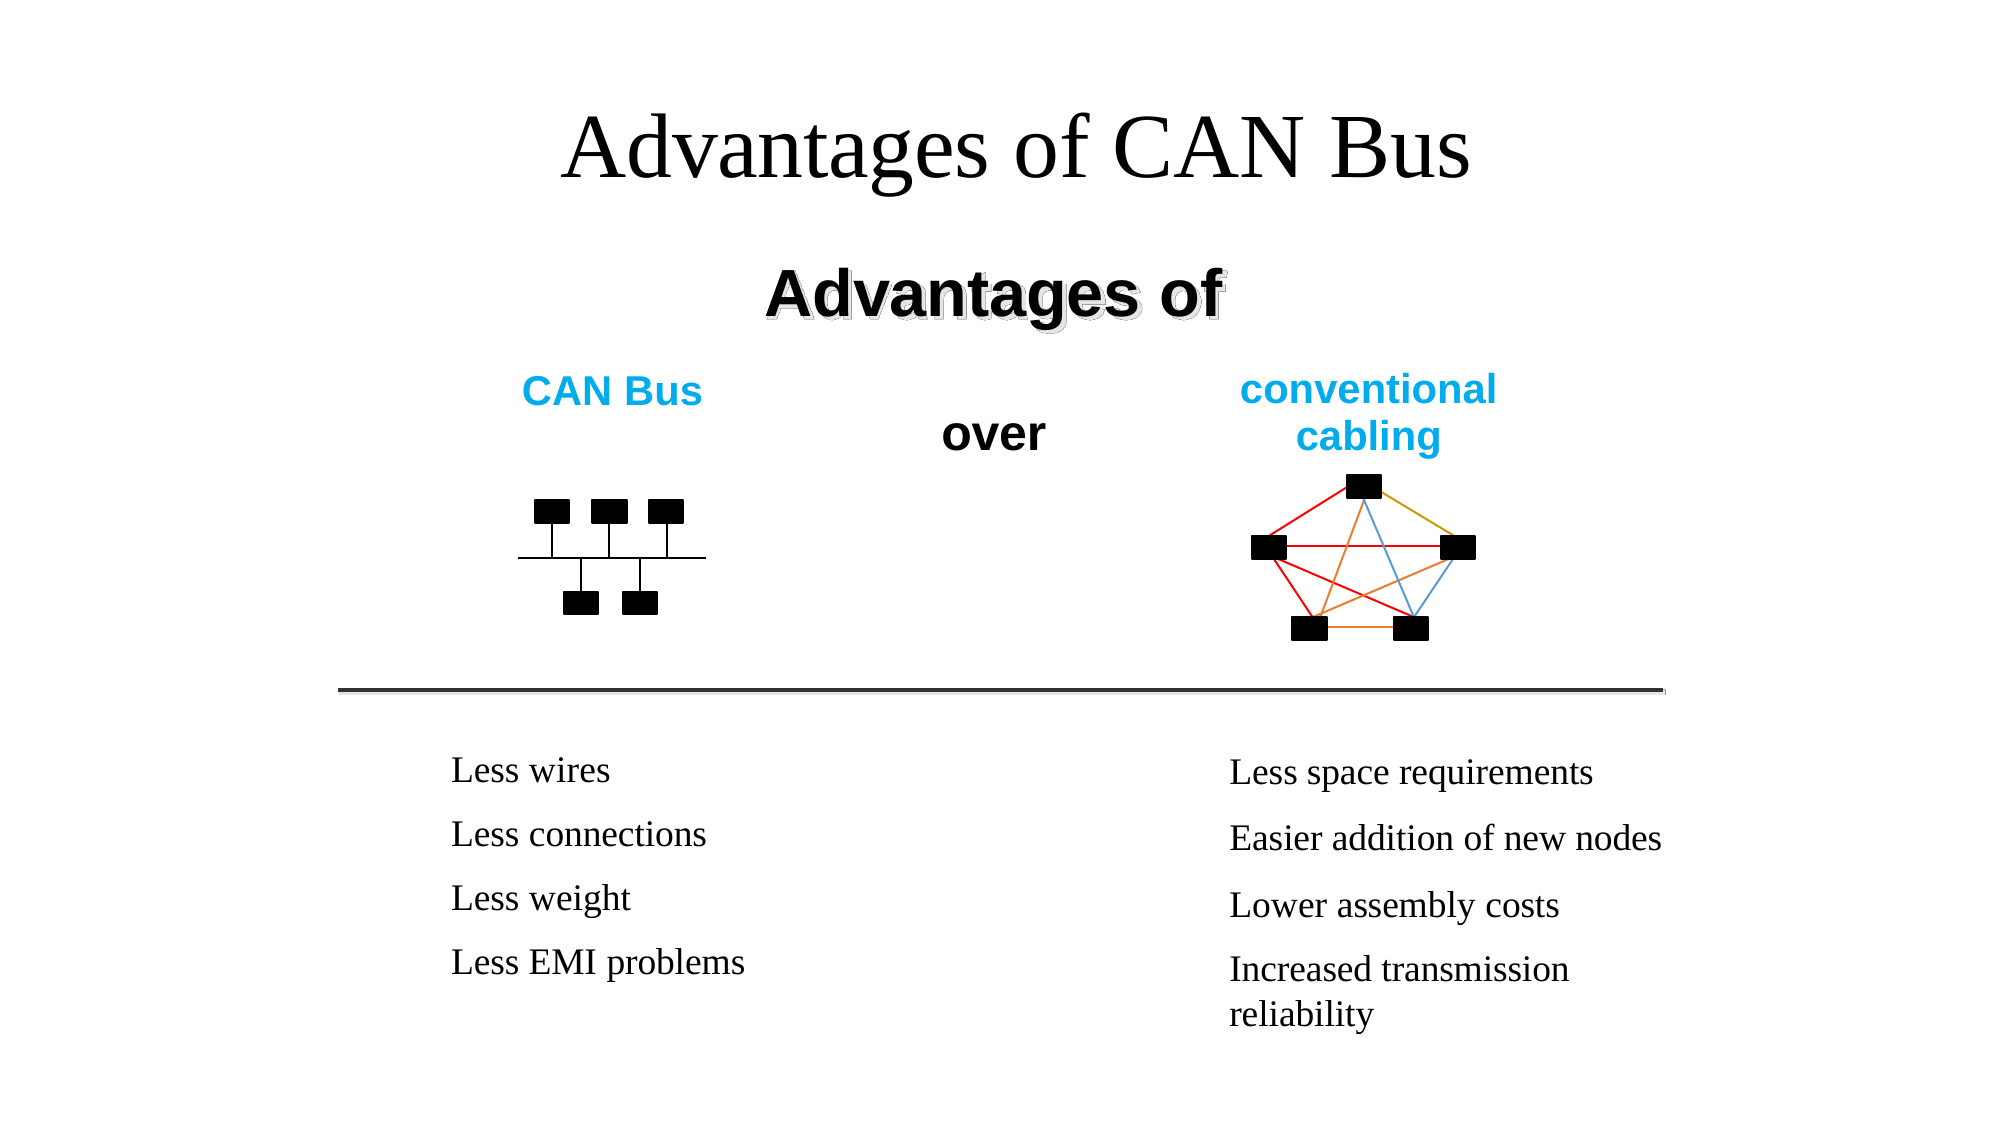

# Advantages of CAN Bus

Advantages of
CAN Bus
conventional
cabling
over

Less space requirements  Easier addition of new nodes  Lower assembly costs
Increased transmission reliability
Less wires
Less connections
Less weight
Less EMI problems